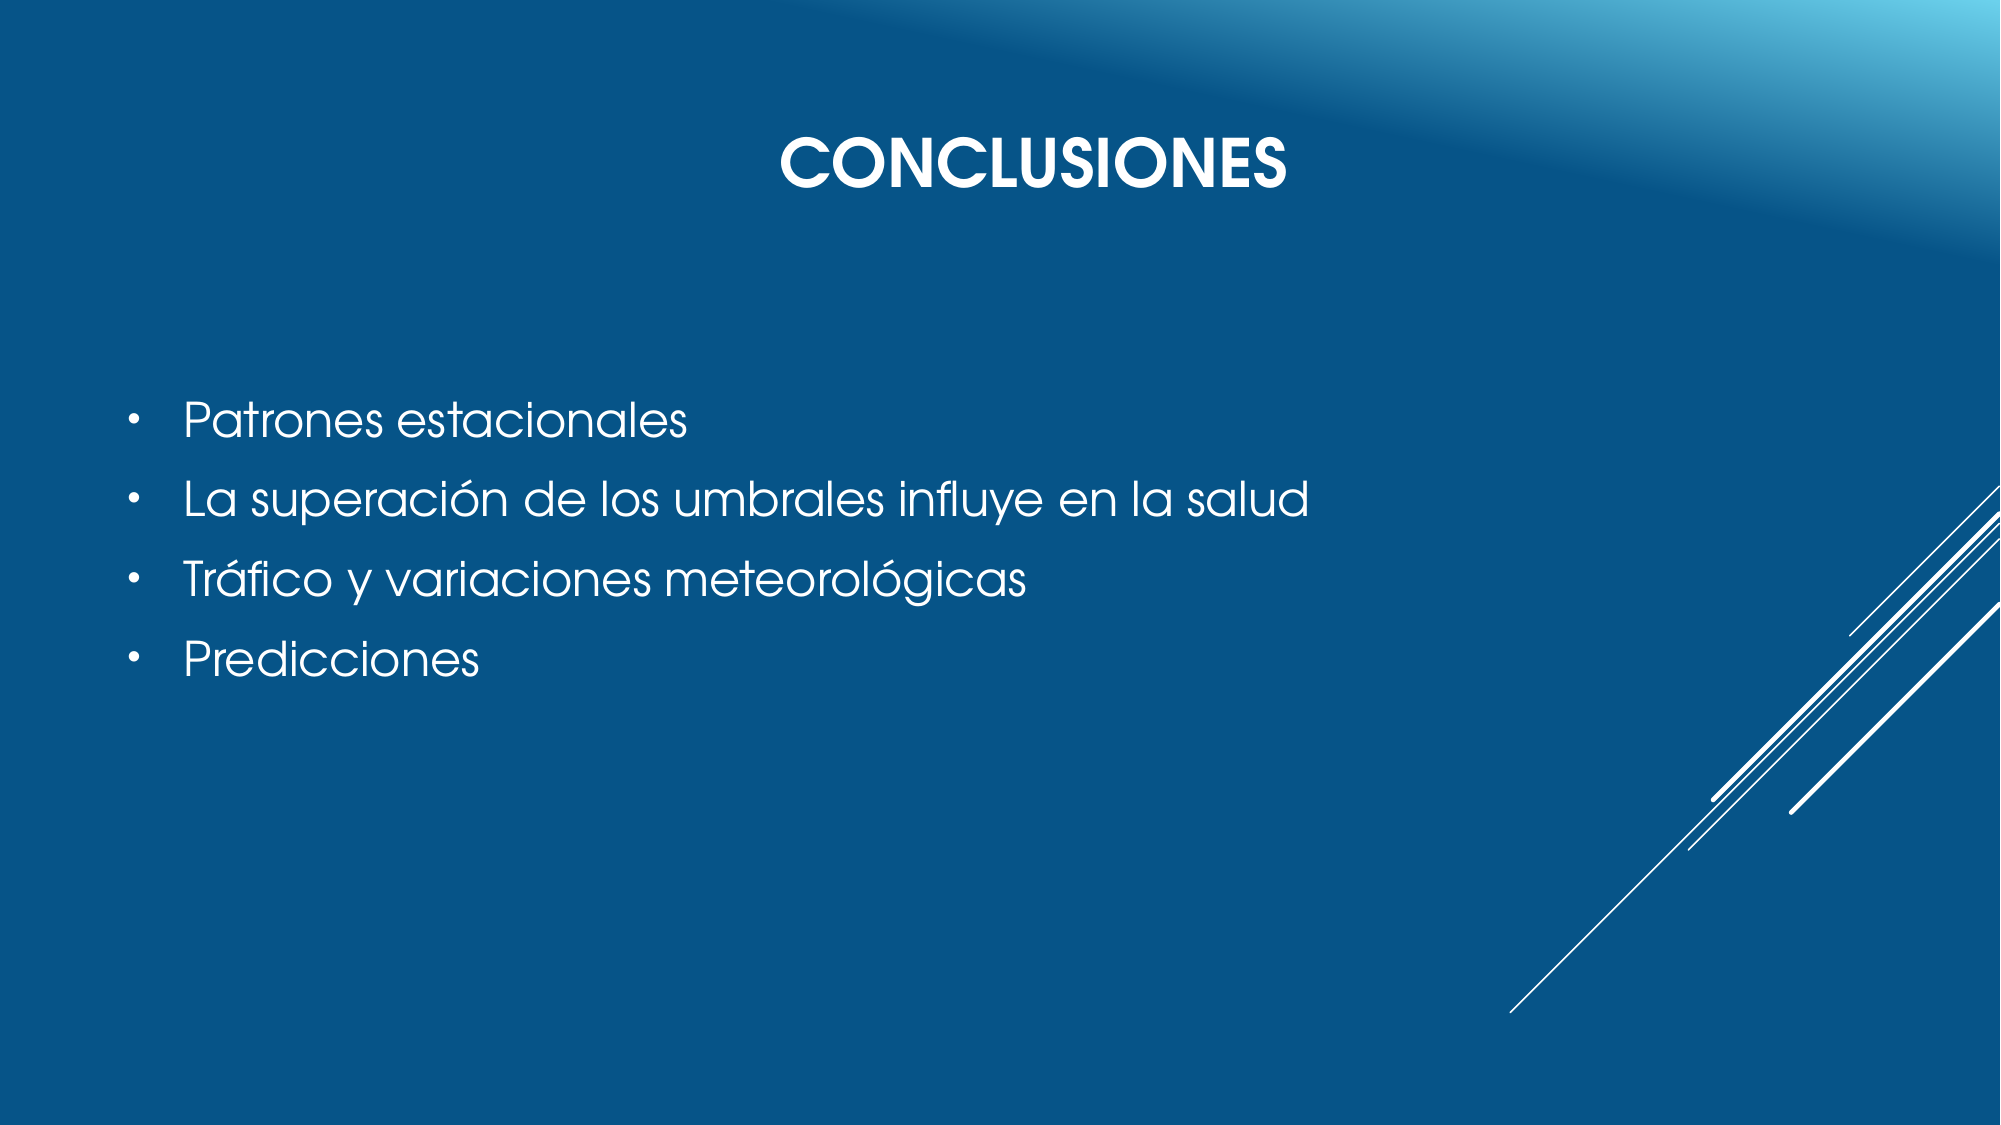

# CONCLUSIONES
Patrones estacionales
La superación de los umbrales influye en la salud
Tráfico y variaciones meteorológicas
Predicciones